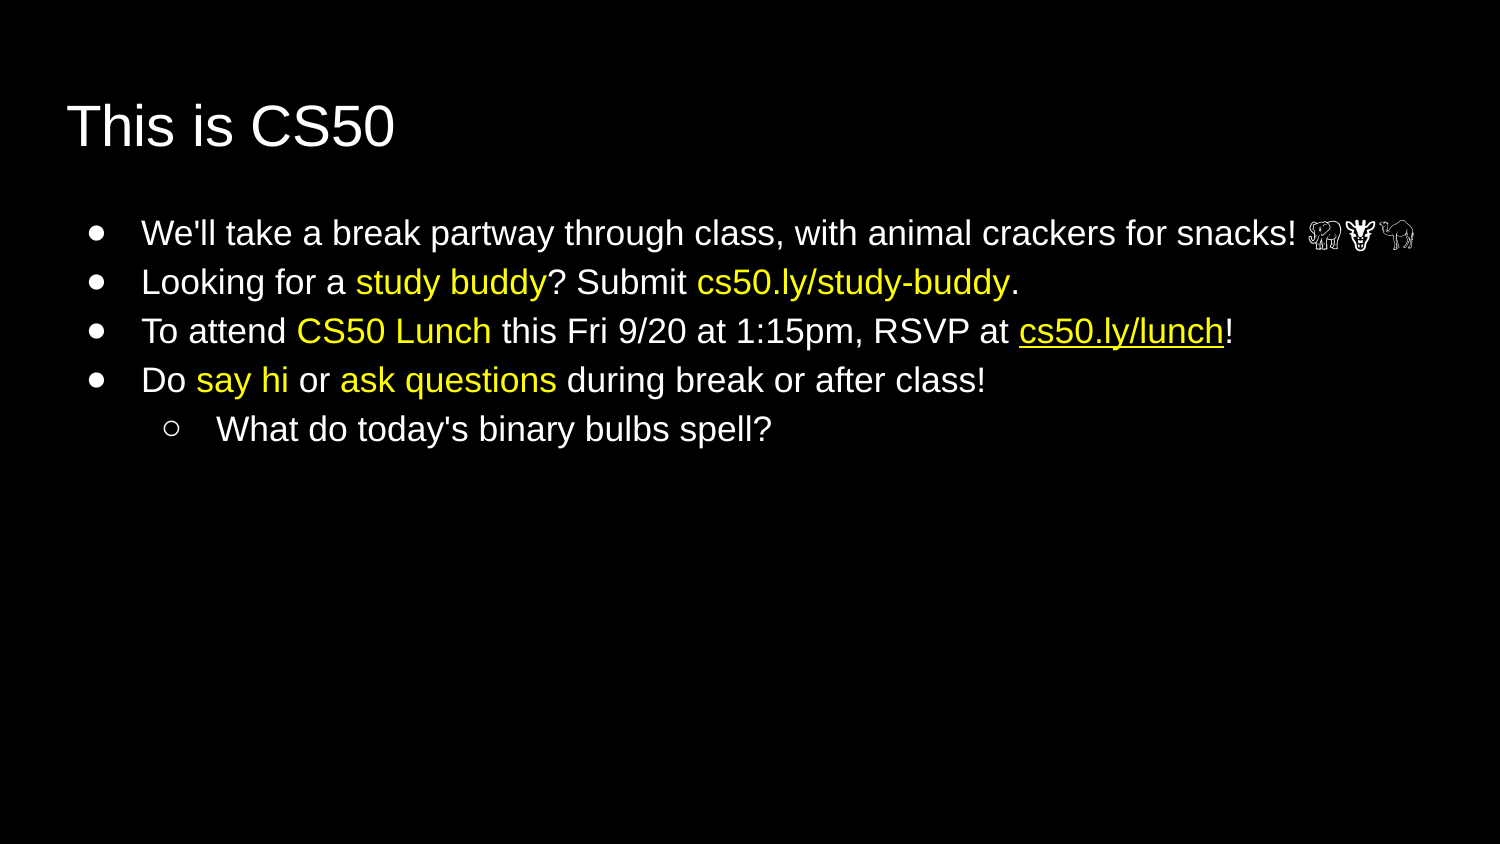

# This is CS50
We'll take a break partway through class, with animal crackers for snacks! 🐘🦒🐪
Looking for a study buddy? Submit cs50.ly/study-buddy.
To attend CS50 Lunch this Fri 9/20 at 1:15pm, RSVP at cs50.ly/lunch!
Do say hi or ask questions during break or after class!
What do today's binary bulbs spell?